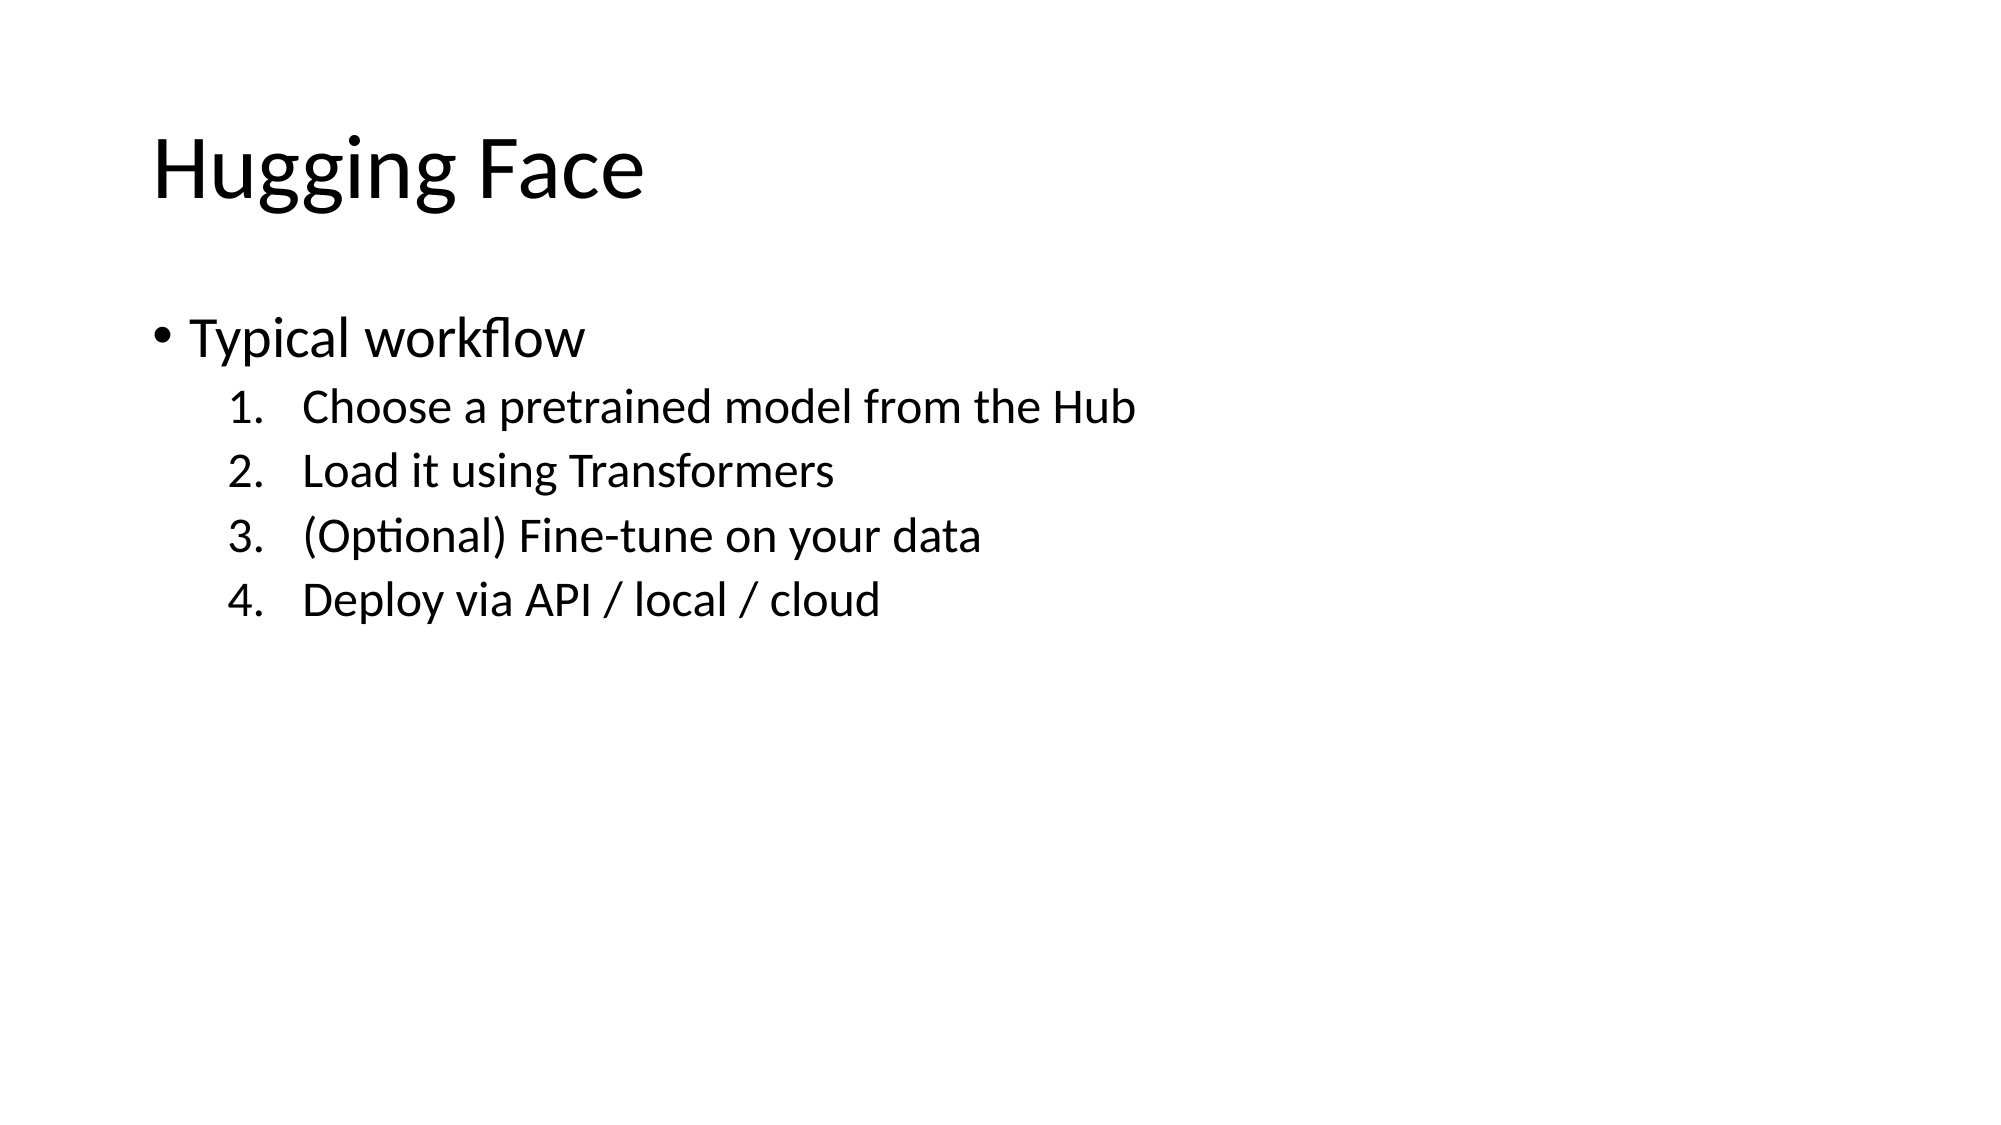

# Hugging Face
Typical workflow
Choose a pretrained model from the Hub
Load it using Transformers
(Optional) Fine-tune on your data
Deploy via API / local / cloud